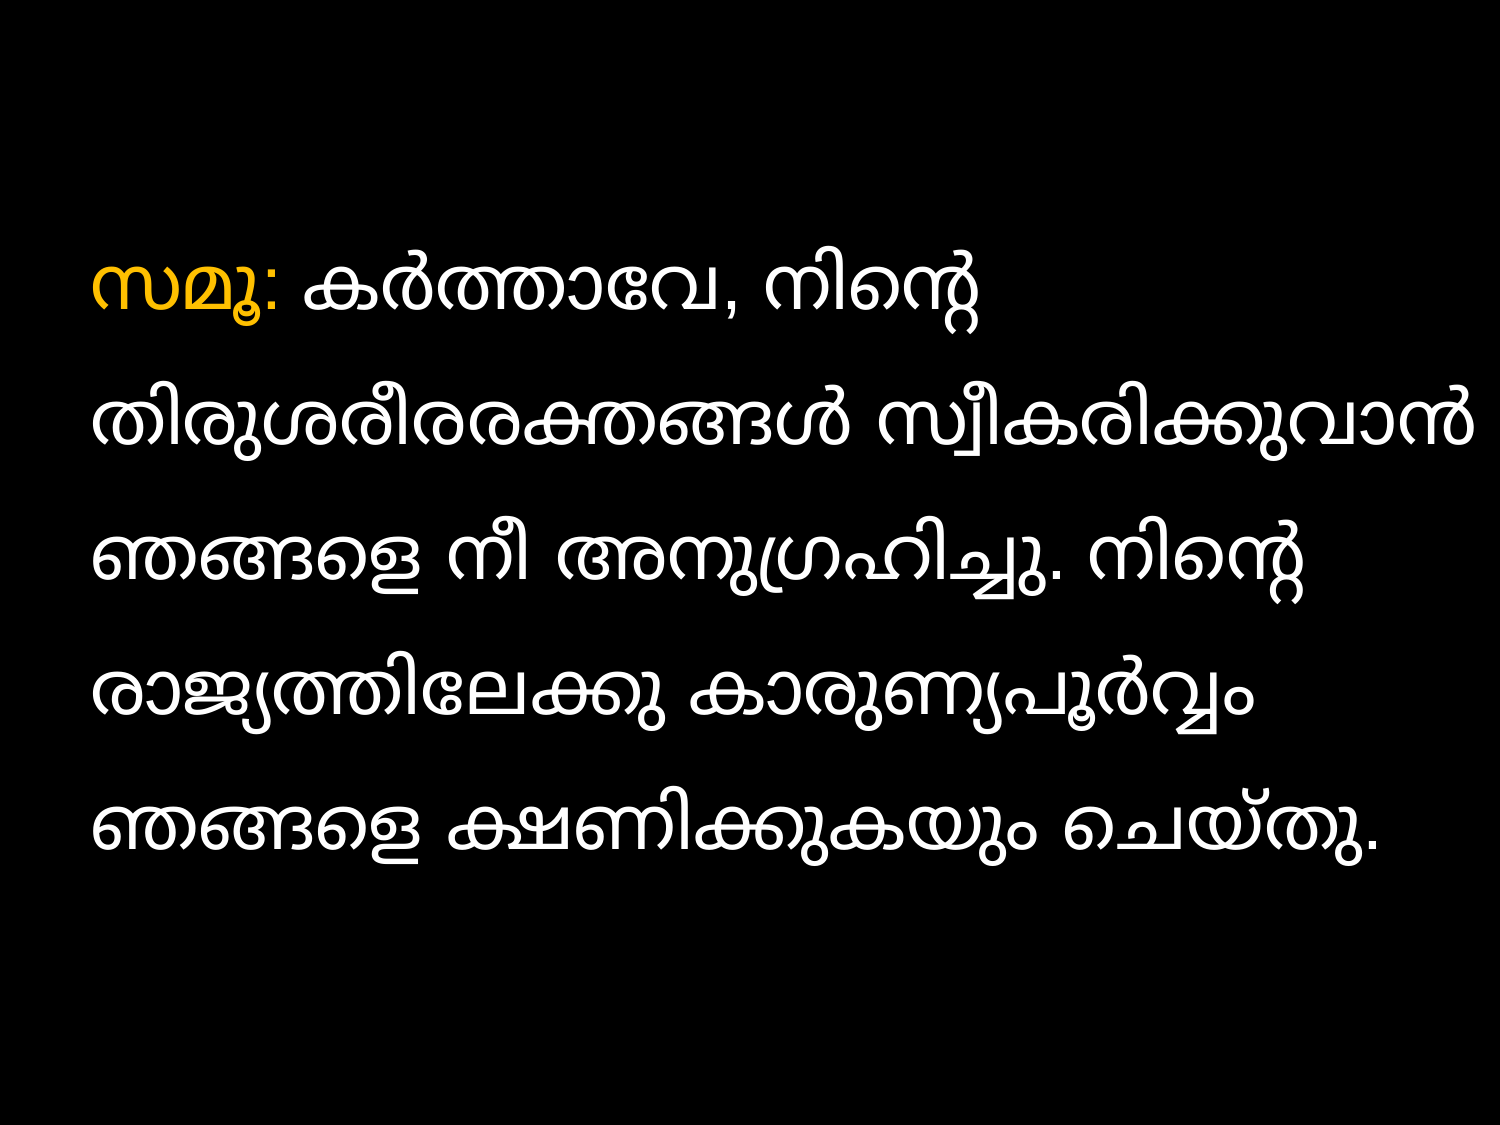

സമൂ: കര്‍ത്താവേ, നിന്‍റെ തിരുശരീരരക്തങ്ങള്‍ സ്വീകരിക്കുവാന്‍ ഞങ്ങളെ നീ അനുഗ്രഹിച്ചു. നിന്‍റെ രാജ്യത്തിലേക്കു കാരുണ്യപൂര്‍വ്വം ഞങ്ങളെ ക്ഷണിക്കുകയും ചെയ്തു.